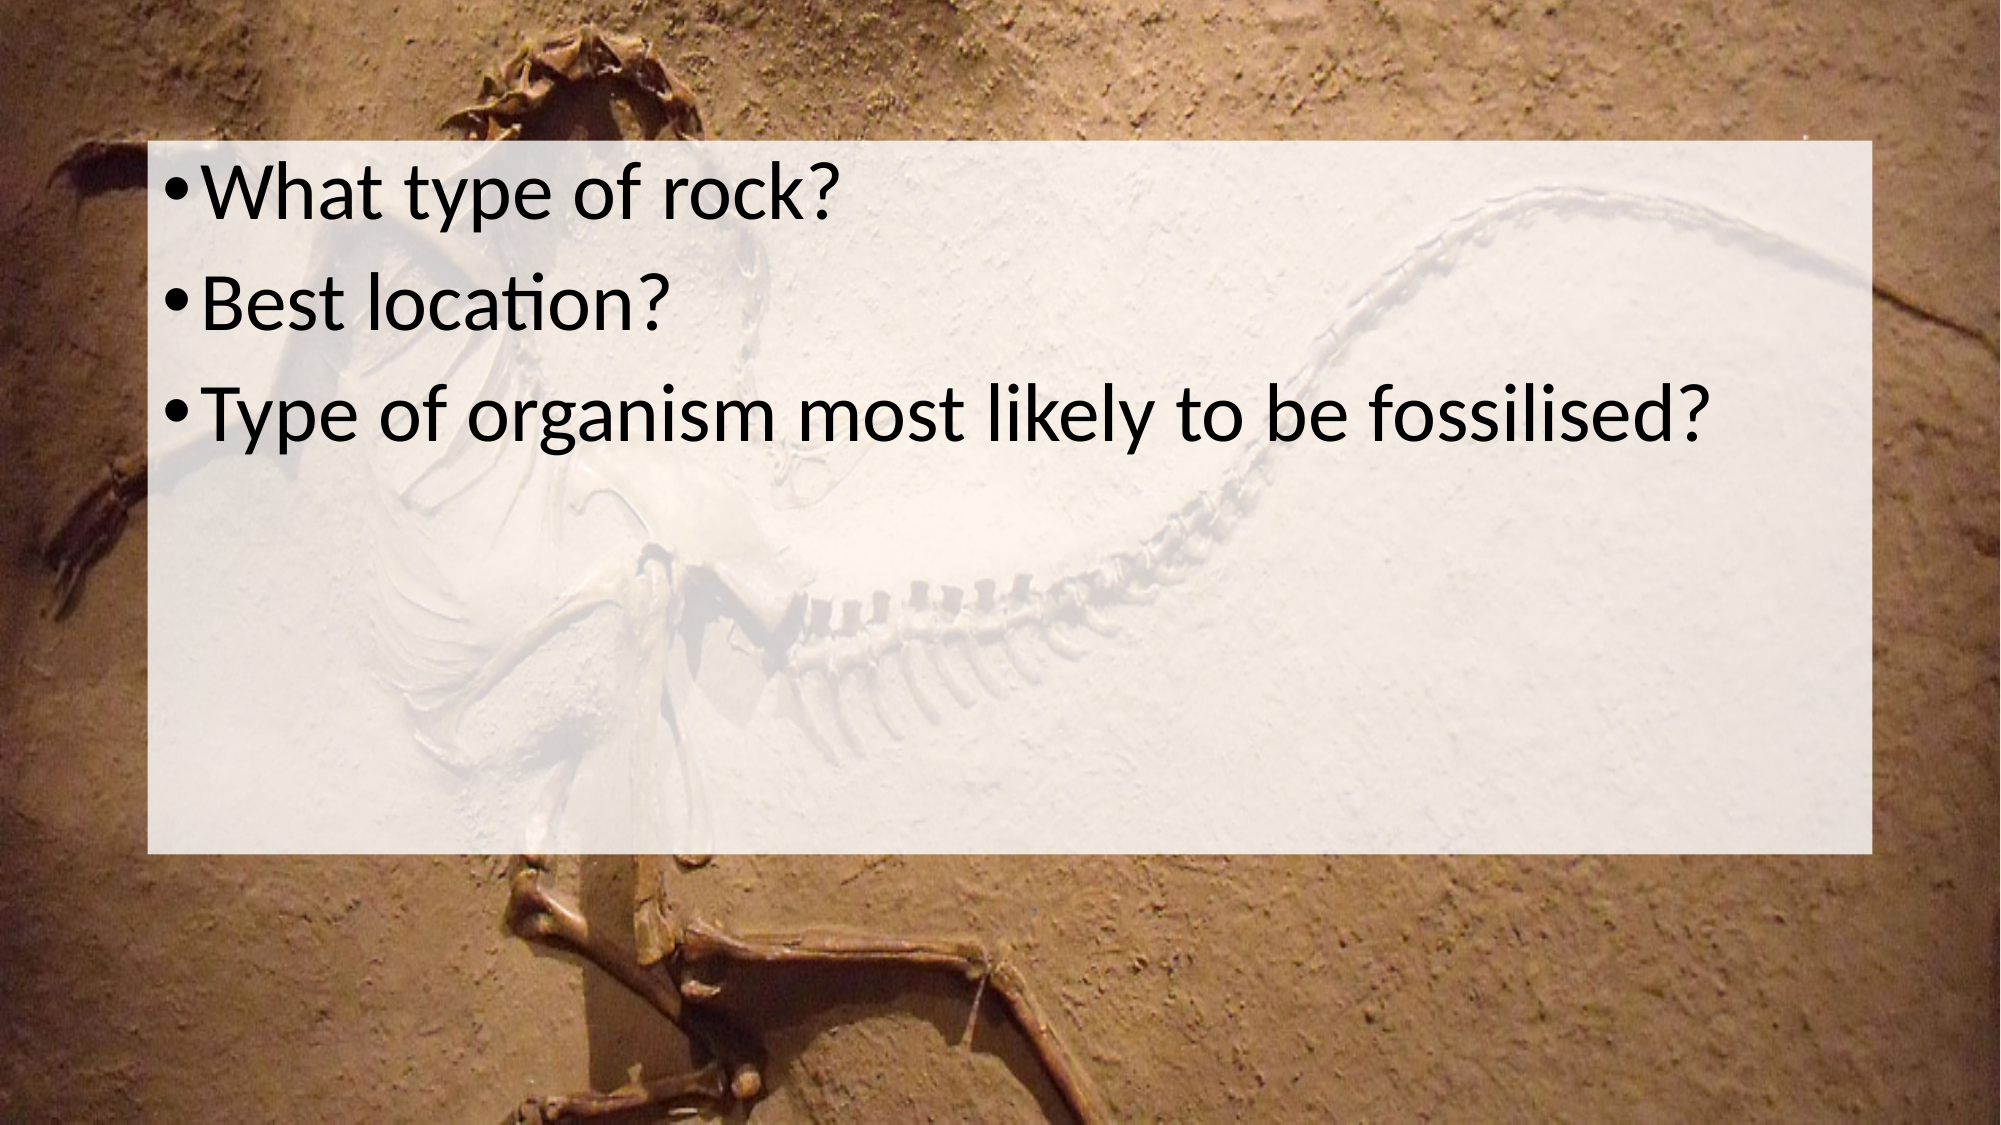

What type of rock?
Best location?
Type of organism most likely to be fossilised?